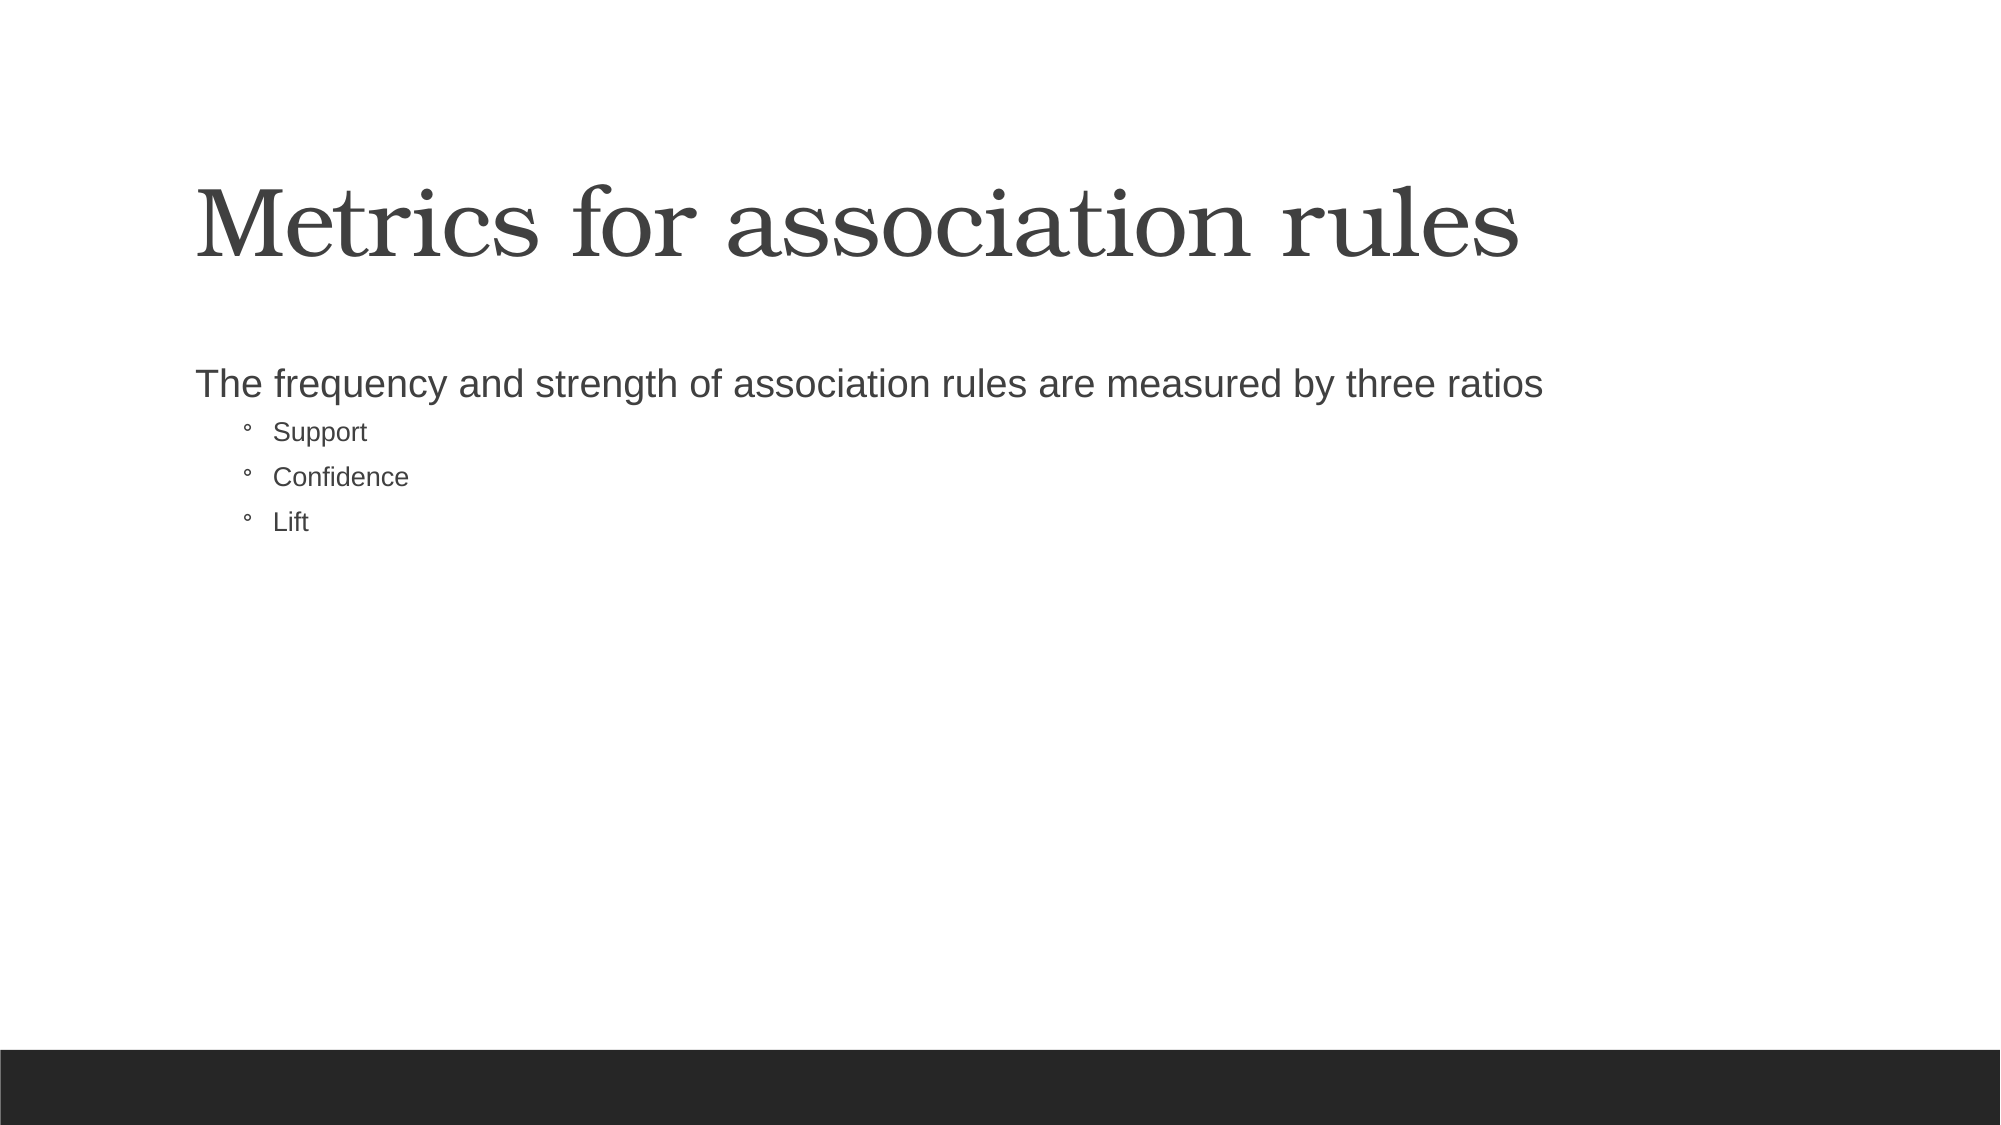

# Metrics for association rules
The frequency and strength of association rules are measured by three ratios
Support
Confidence
Lift